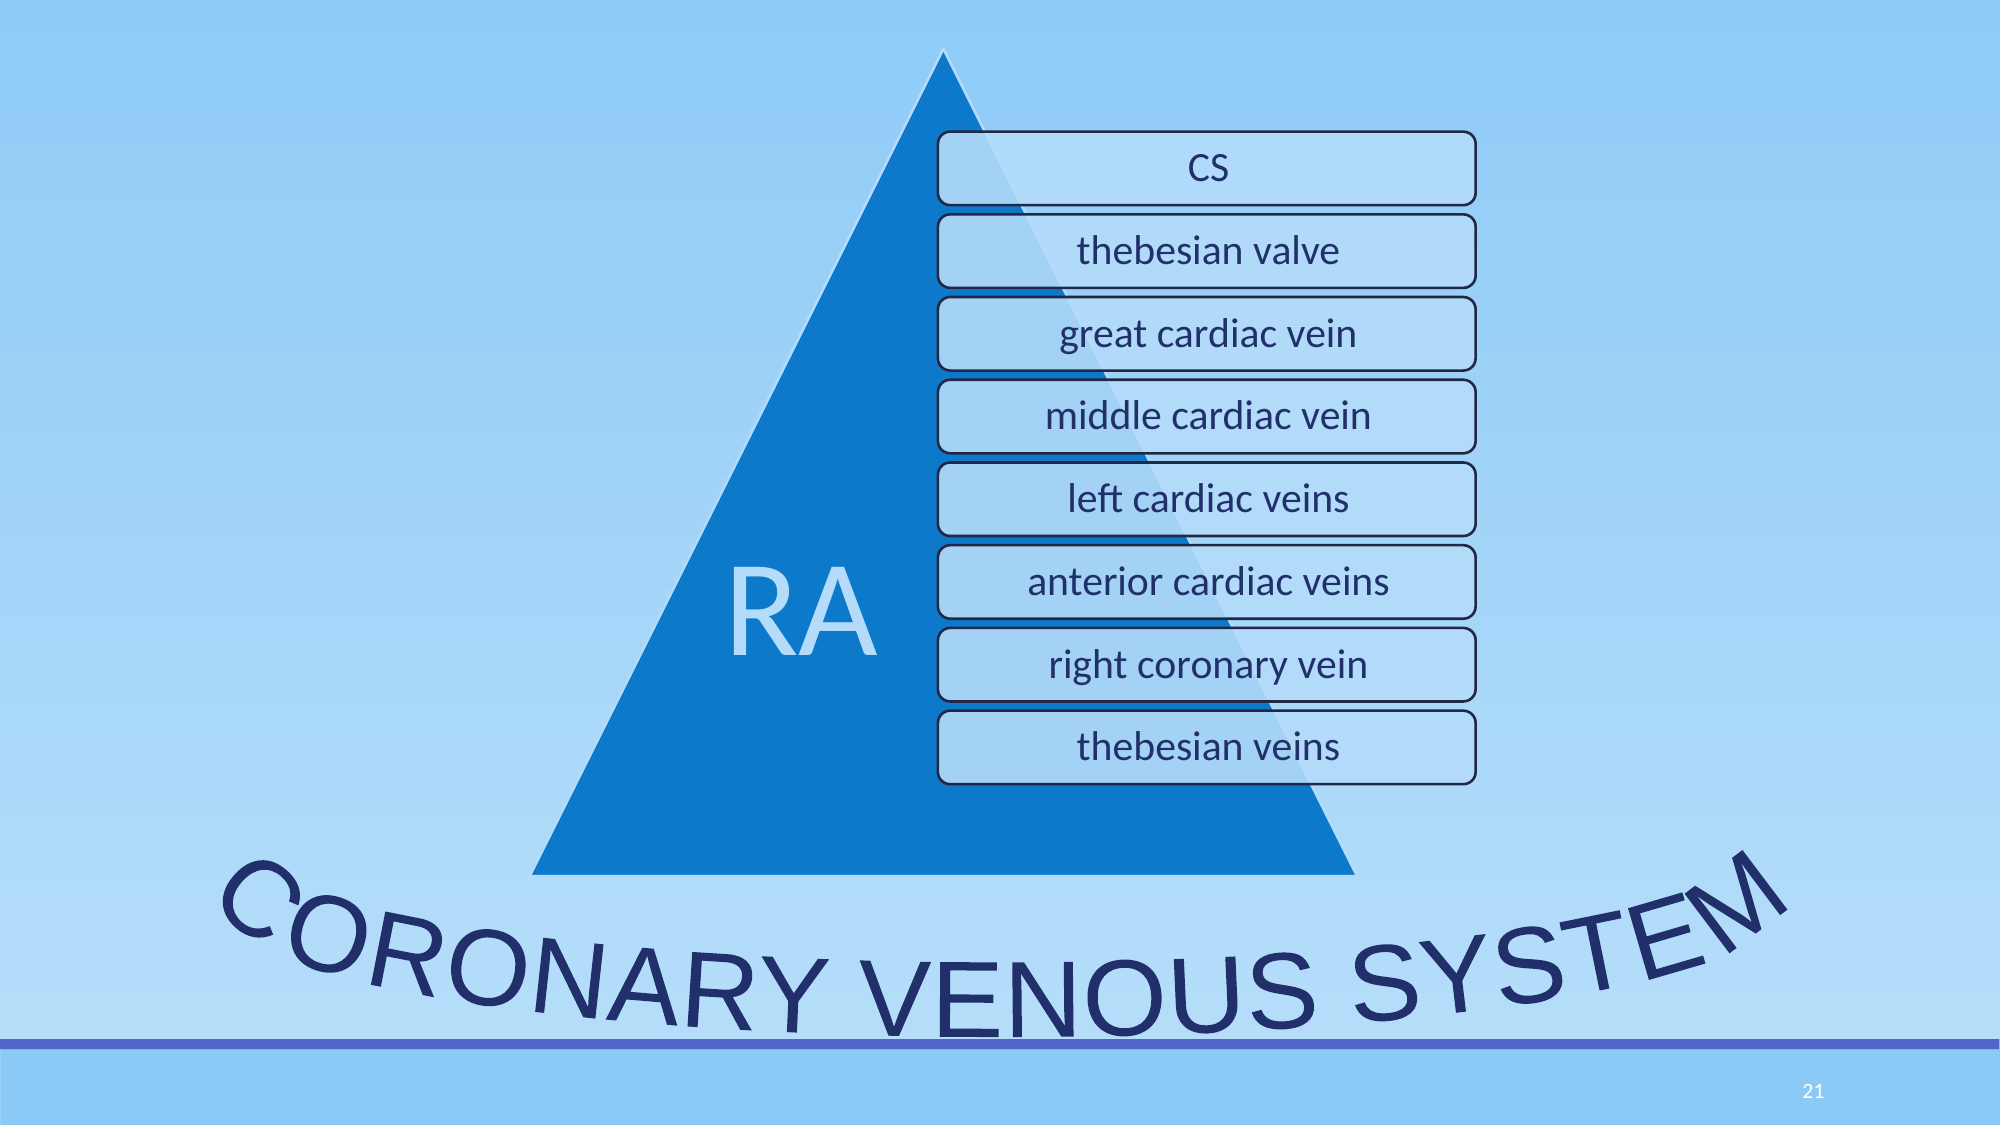

CS
thebesian valve
great cardiac vein
middle cardiac vein
left cardiac veins
anterior cardiac veins
right coronary vein
thebesian veins
RA
CORONARY VENOUS SYSTEM
21